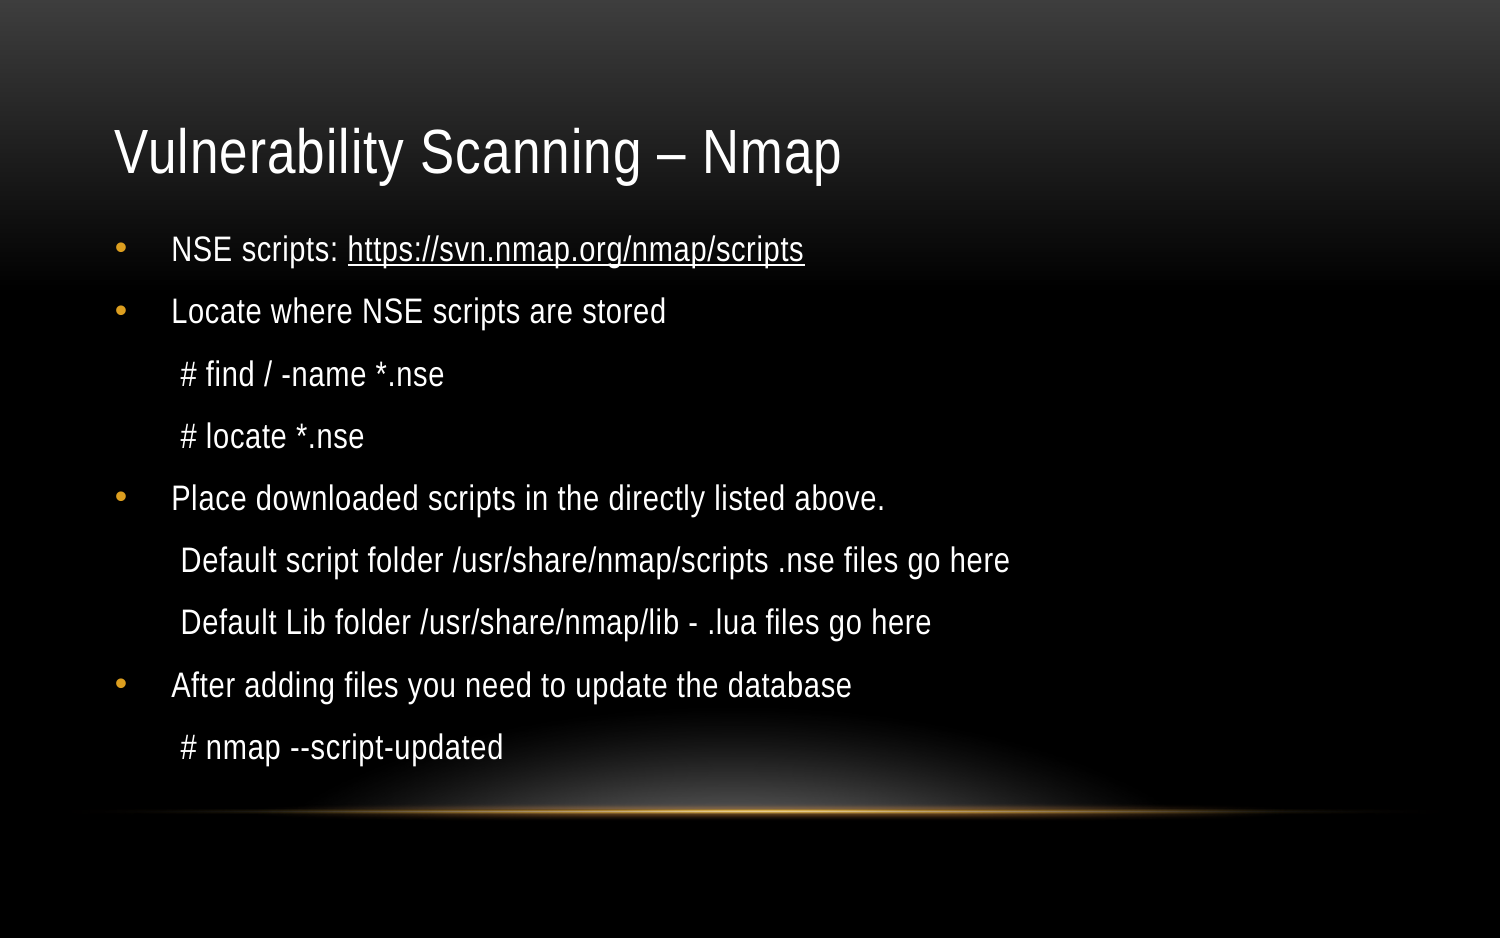

# Vulnerability Scanning – Nmap
NSE scripts: https://svn.nmap.org/nmap/scripts
Locate where NSE scripts are stored
# find / -name *.nse
# locate *.nse
Place downloaded scripts in the directly listed above.
Default script folder /usr/share/nmap/scripts .nse files go here
Default Lib folder /usr/share/nmap/lib - .lua files go here
After adding files you need to update the database
# nmap --script-updated